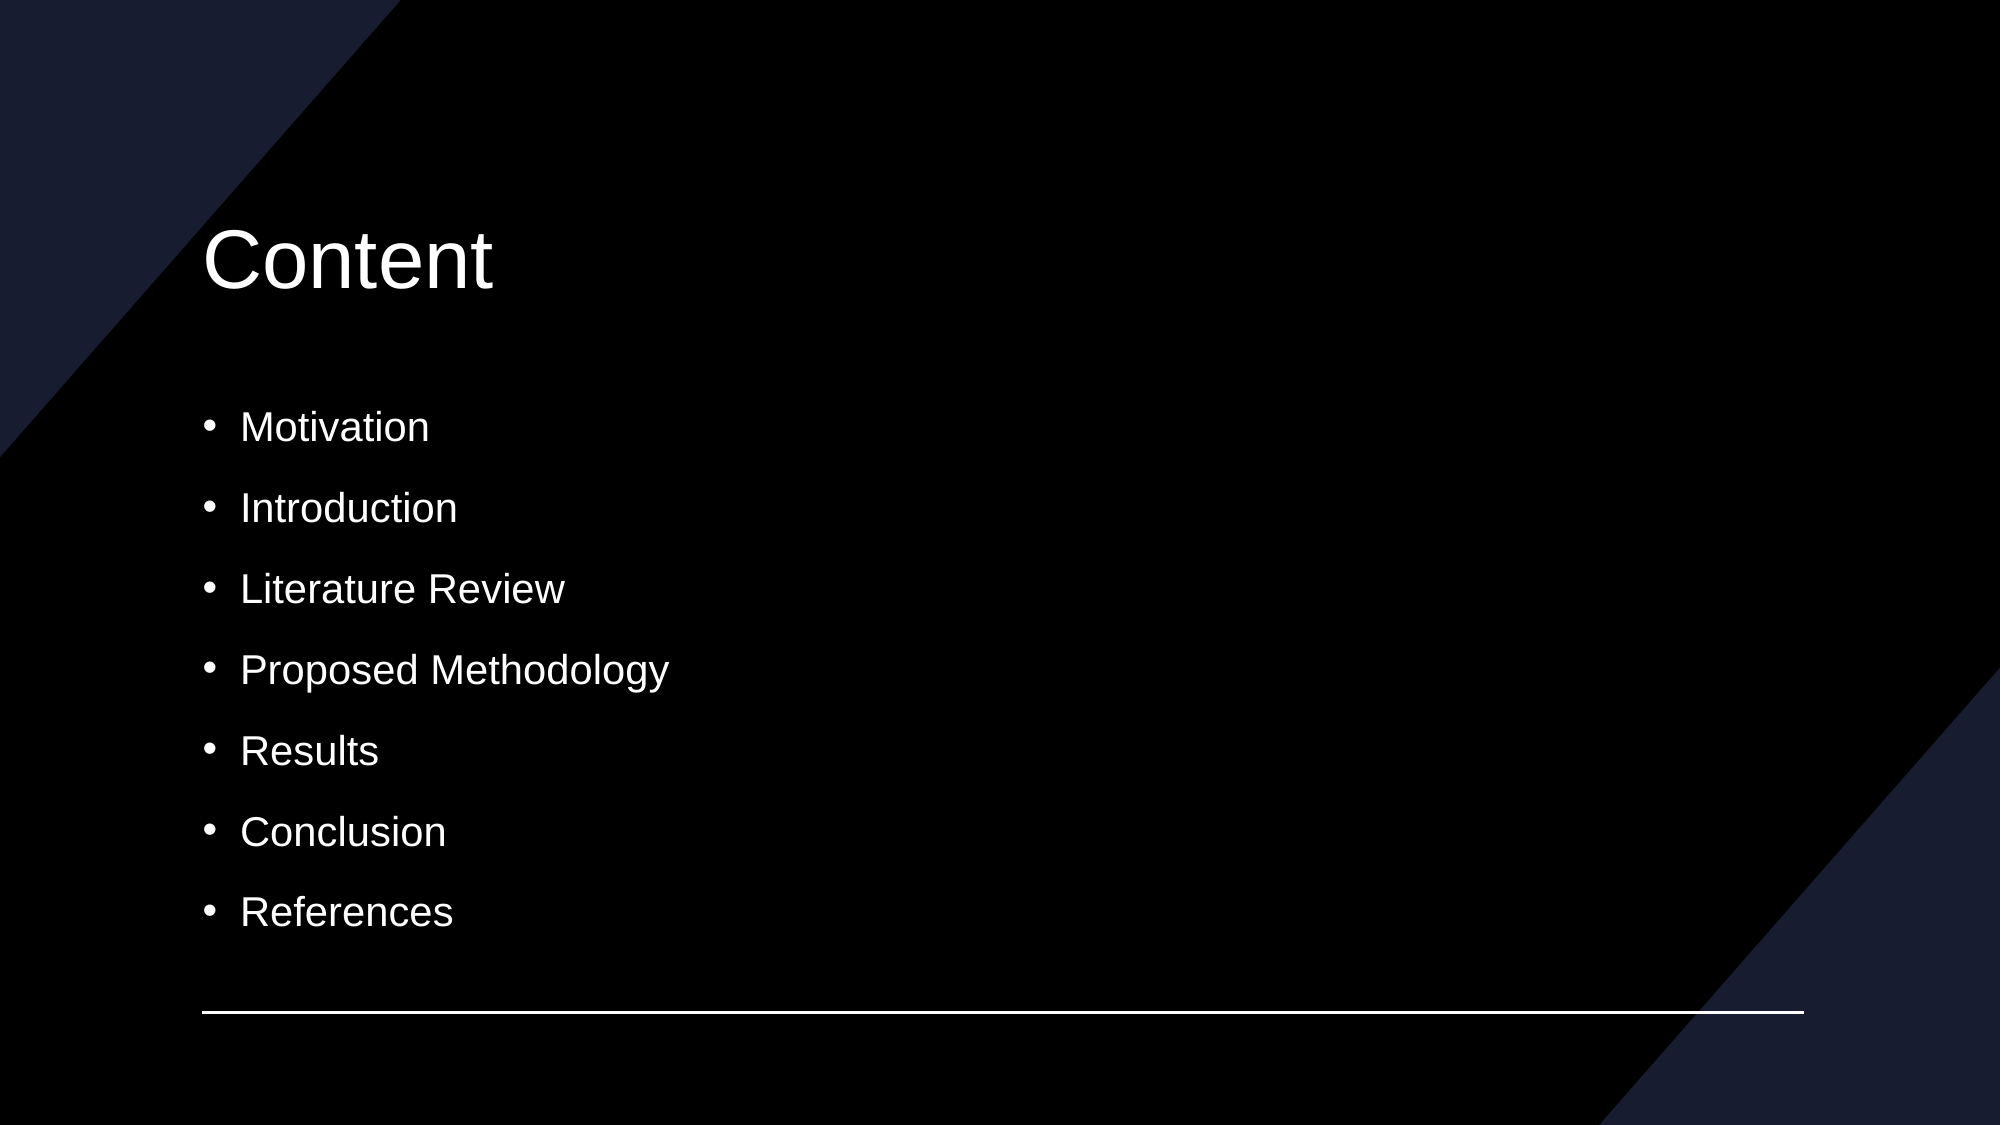

# Content
Motivation
Introduction
Literature Review
Proposed Methodology
Results
Conclusion
References